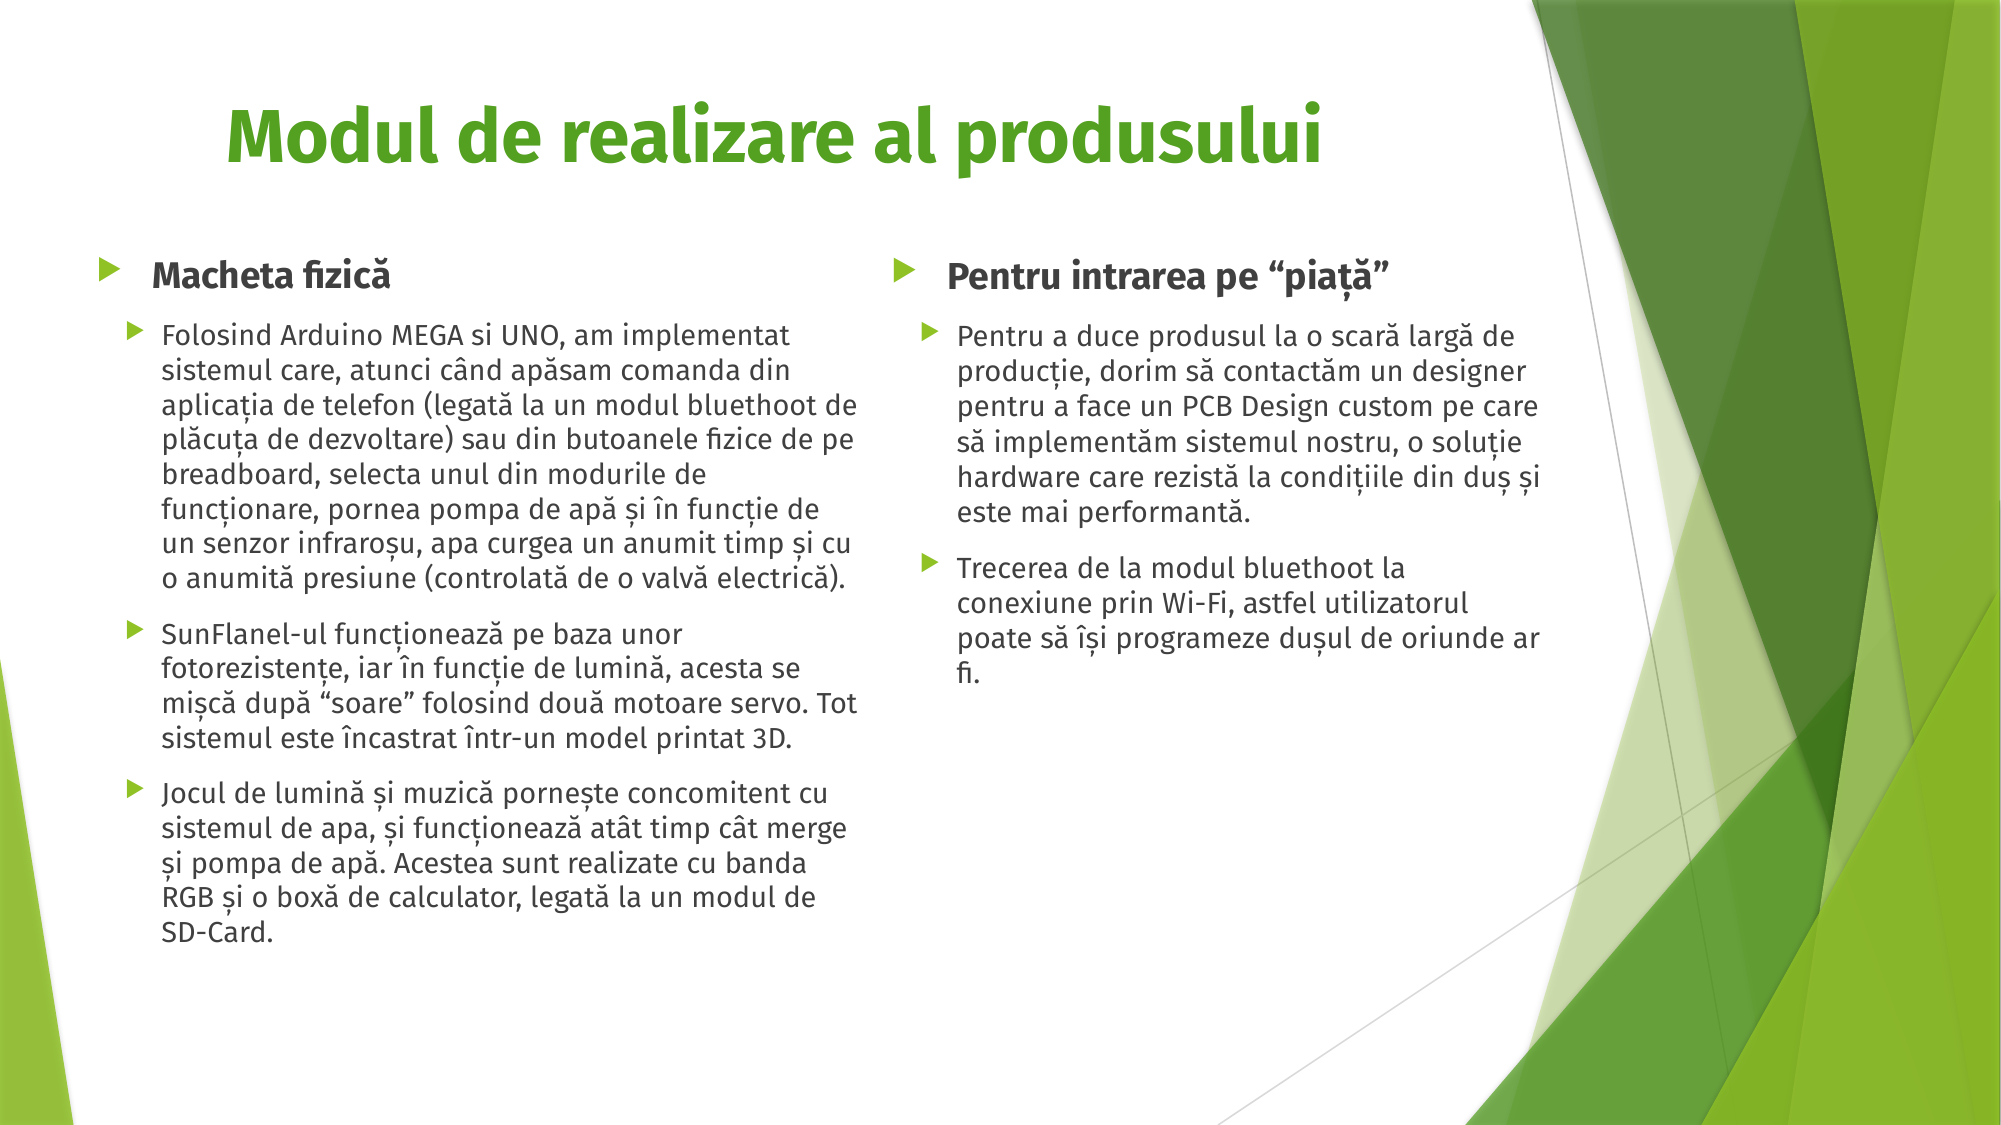

# Modul de realizare al produsului
Macheta fizică
Folosind Arduino MEGA si UNO, am implementat sistemul care, atunci când apăsam comanda din aplicația de telefon (legată la un modul bluethoot de plăcuța de dezvoltare) sau din butoanele fizice de pe breadboard, selecta unul din modurile de funcționare, pornea pompa de apă și în funcție de un senzor infraroșu, apa curgea un anumit timp și cu o anumită presiune (controlată de o valvă electrică).
SunFlanel-ul funcționează pe baza unor fotorezistențe, iar în funcție de lumină, acesta se mișcă după “soare” folosind două motoare servo. Tot sistemul este încastrat într-un model printat 3D.
Jocul de lumină și muzică pornește concomitent cu sistemul de apa, și funcționează atât timp cât merge și pompa de apă. Acestea sunt realizate cu banda RGB și o boxă de calculator, legată la un modul de SD-Card.

Pentru intrarea pe “piață”
Pentru a duce produsul la o scară largă de producție, dorim să contactăm un designer pentru a face un PCB Design custom pe care să implementăm sistemul nostru, o soluție hardware care rezistă la condițiile din duș și este mai performantă.
Trecerea de la modul bluethoot la conexiune prin Wi-Fi, astfel utilizatorul poate să își programeze dușul de oriunde ar fi.